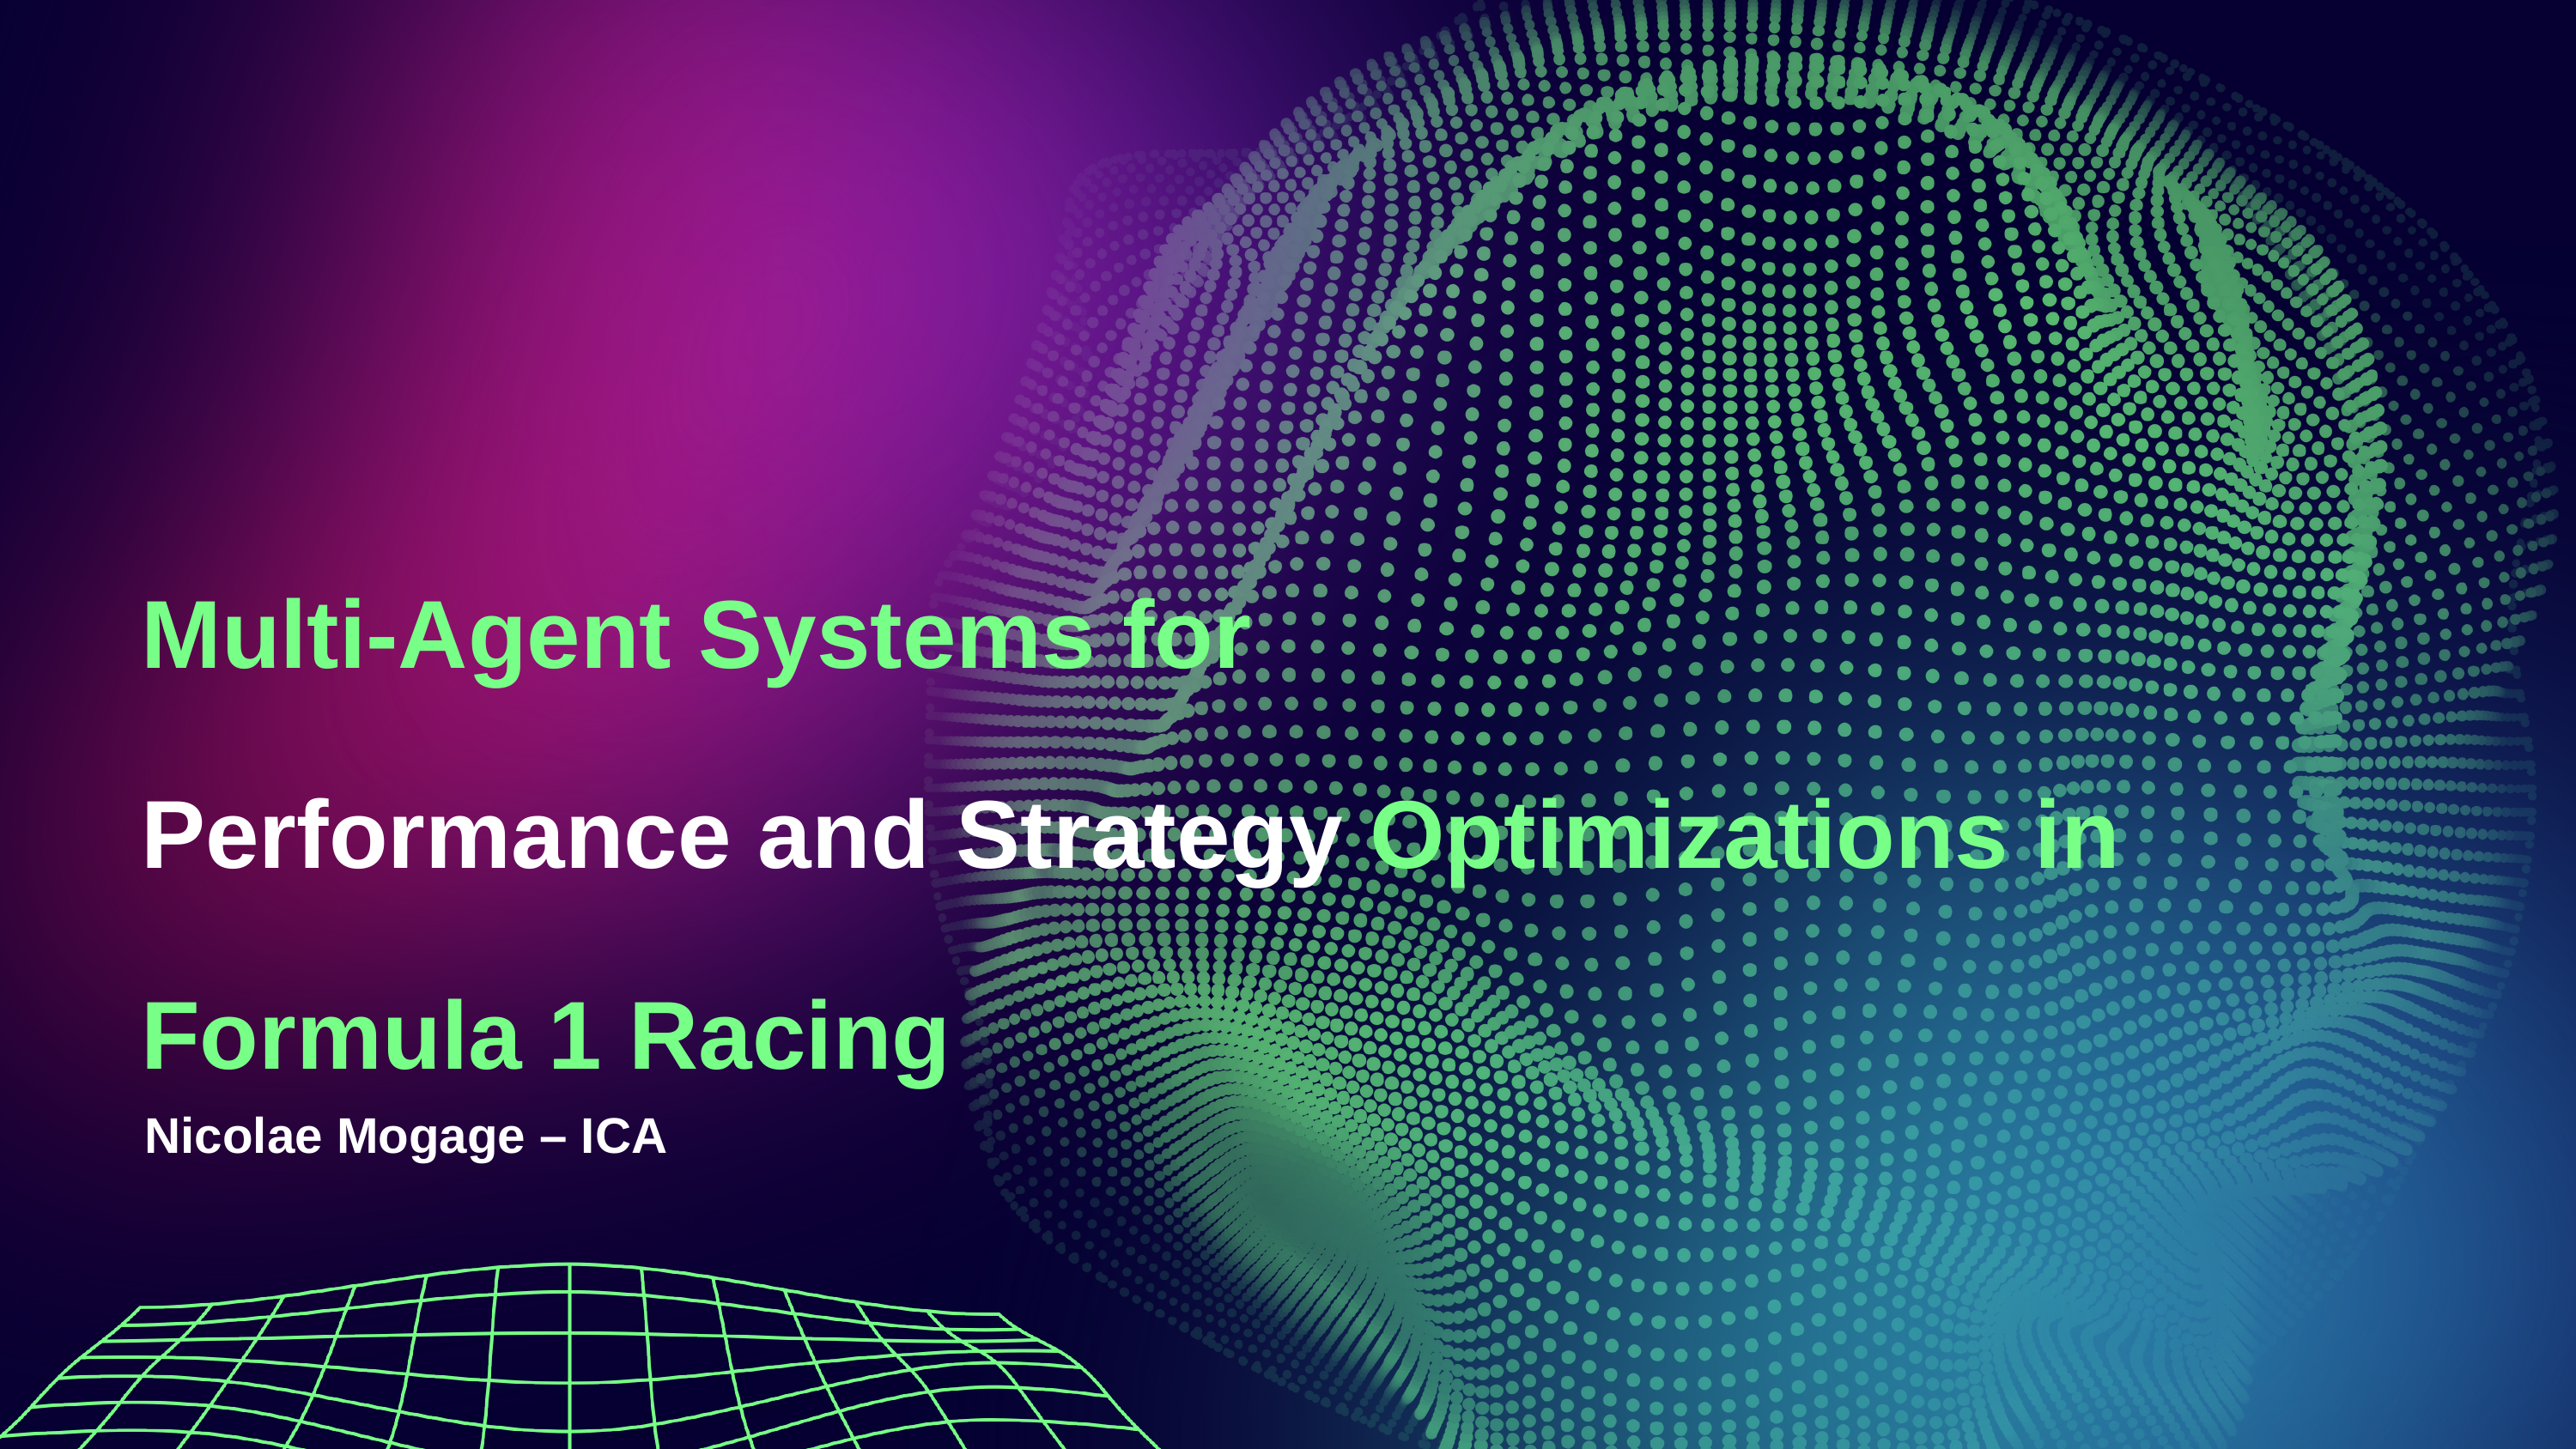

Multi-Agent Systems for
Performance and Strategy Optimizations in Formula 1 Racing
Nicolae Mogage – ICA